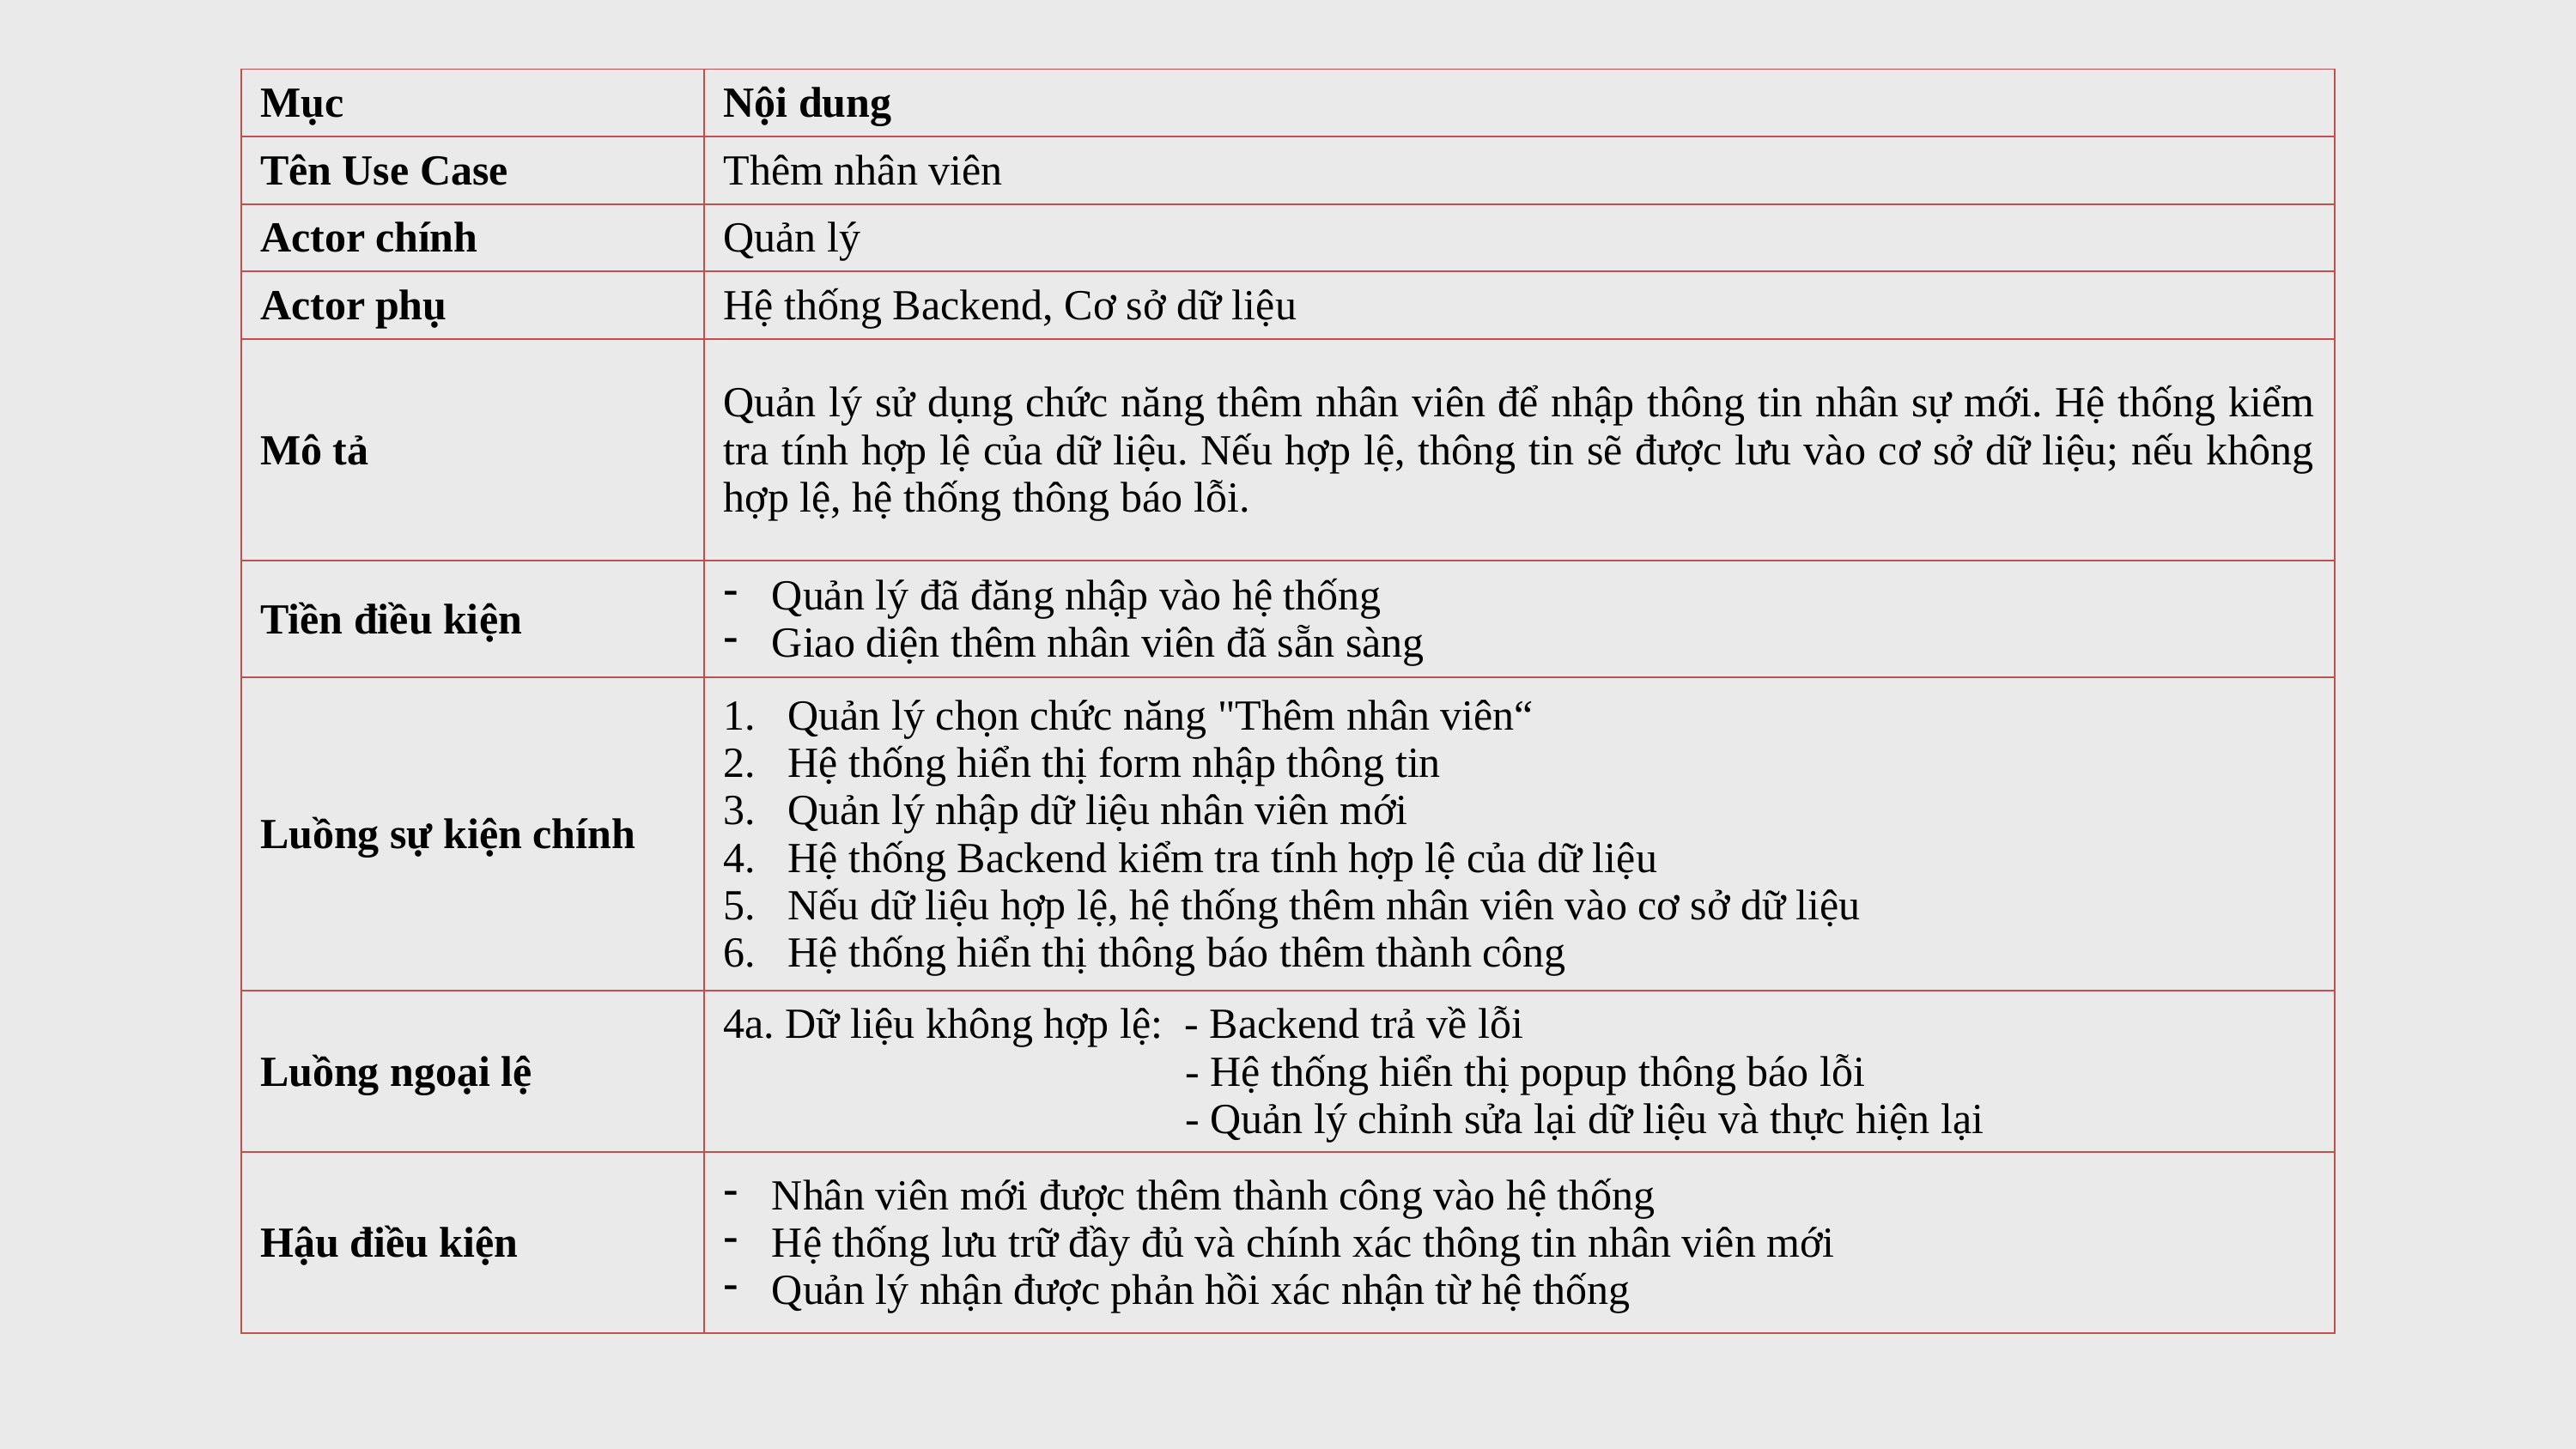

| Mục | Nội dung |
| --- | --- |
| Tên Use Case | Thêm nhân viên |
| Actor chính | Quản lý |
| Actor phụ | Hệ thống Backend, Cơ sở dữ liệu |
| Mô tả | Quản lý sử dụng chức năng thêm nhân viên để nhập thông tin nhân sự mới. Hệ thống kiểm tra tính hợp lệ của dữ liệu. Nếu hợp lệ, thông tin sẽ được lưu vào cơ sở dữ liệu; nếu không hợp lệ, hệ thống thông báo lỗi. |
| Tiền điều kiện | Quản lý đã đăng nhập vào hệ thống Giao diện thêm nhân viên đã sẵn sàng |
| Luồng sự kiện chính | Quản lý chọn chức năng "Thêm nhân viên“ Hệ thống hiển thị form nhập thông tin Quản lý nhập dữ liệu nhân viên mới Hệ thống Backend kiểm tra tính hợp lệ của dữ liệu Nếu dữ liệu hợp lệ, hệ thống thêm nhân viên vào cơ sở dữ liệu Hệ thống hiển thị thông báo thêm thành công |
| Luồng ngoại lệ | 4a. Dữ liệu không hợp lệ:  - Backend trả về lỗi   - Hệ thống hiển thị popup thông báo lỗi   - Quản lý chỉnh sửa lại dữ liệu và thực hiện lại |
| Hậu điều kiện | Nhân viên mới được thêm thành công vào hệ thống Hệ thống lưu trữ đầy đủ và chính xác thông tin nhân viên mới Quản lý nhận được phản hồi xác nhận từ hệ thống |